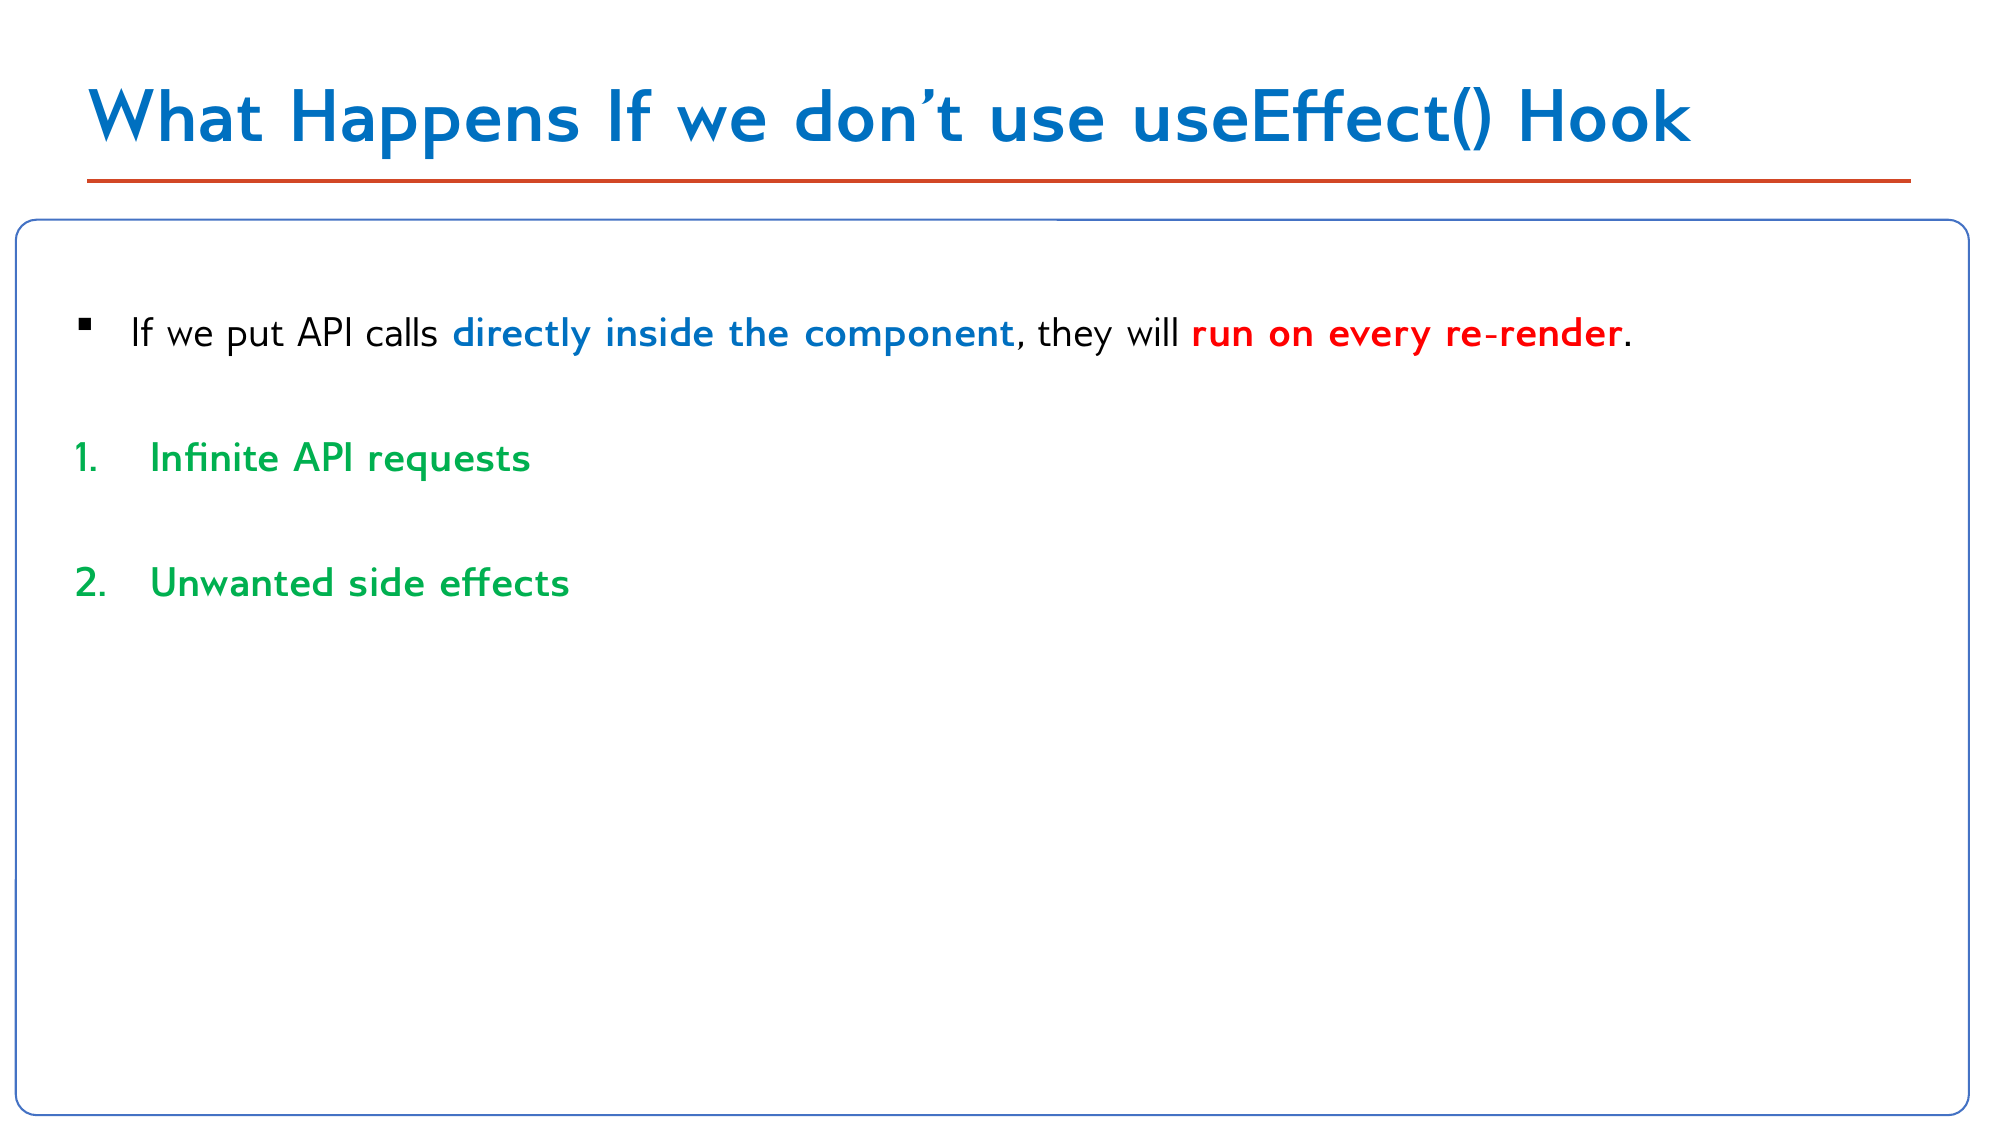

What Happens If we don’t use useEffect() Hook

`
If we put API calls directly inside the component, they will run on every re-render.
Infinite API requests
Unwanted side effects